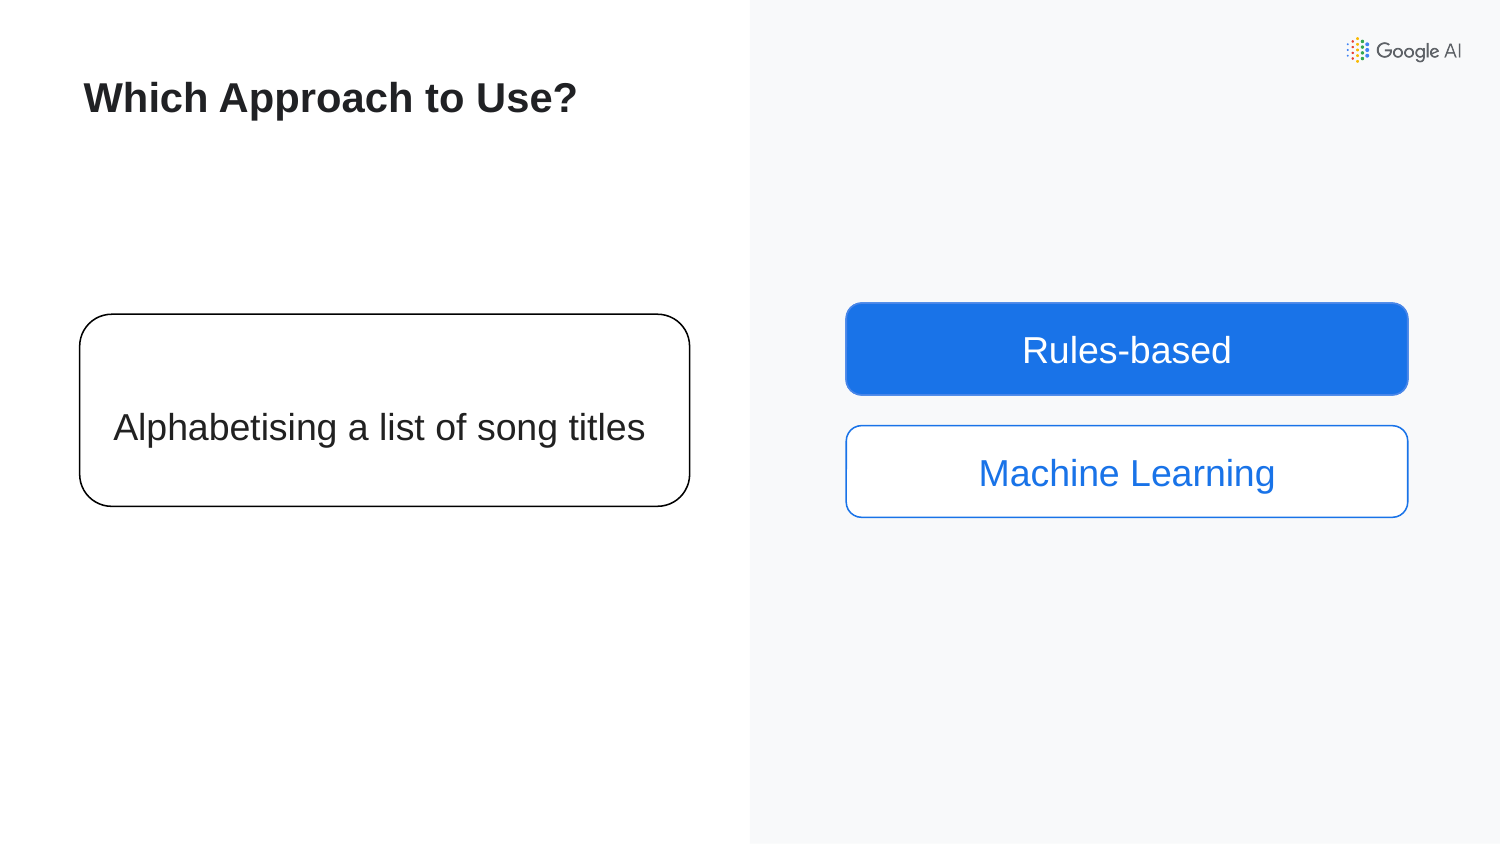

# Which Approach to Use?
Rules-based approach
Rules-based

Alphabetising a list of song titles
Machine Learning